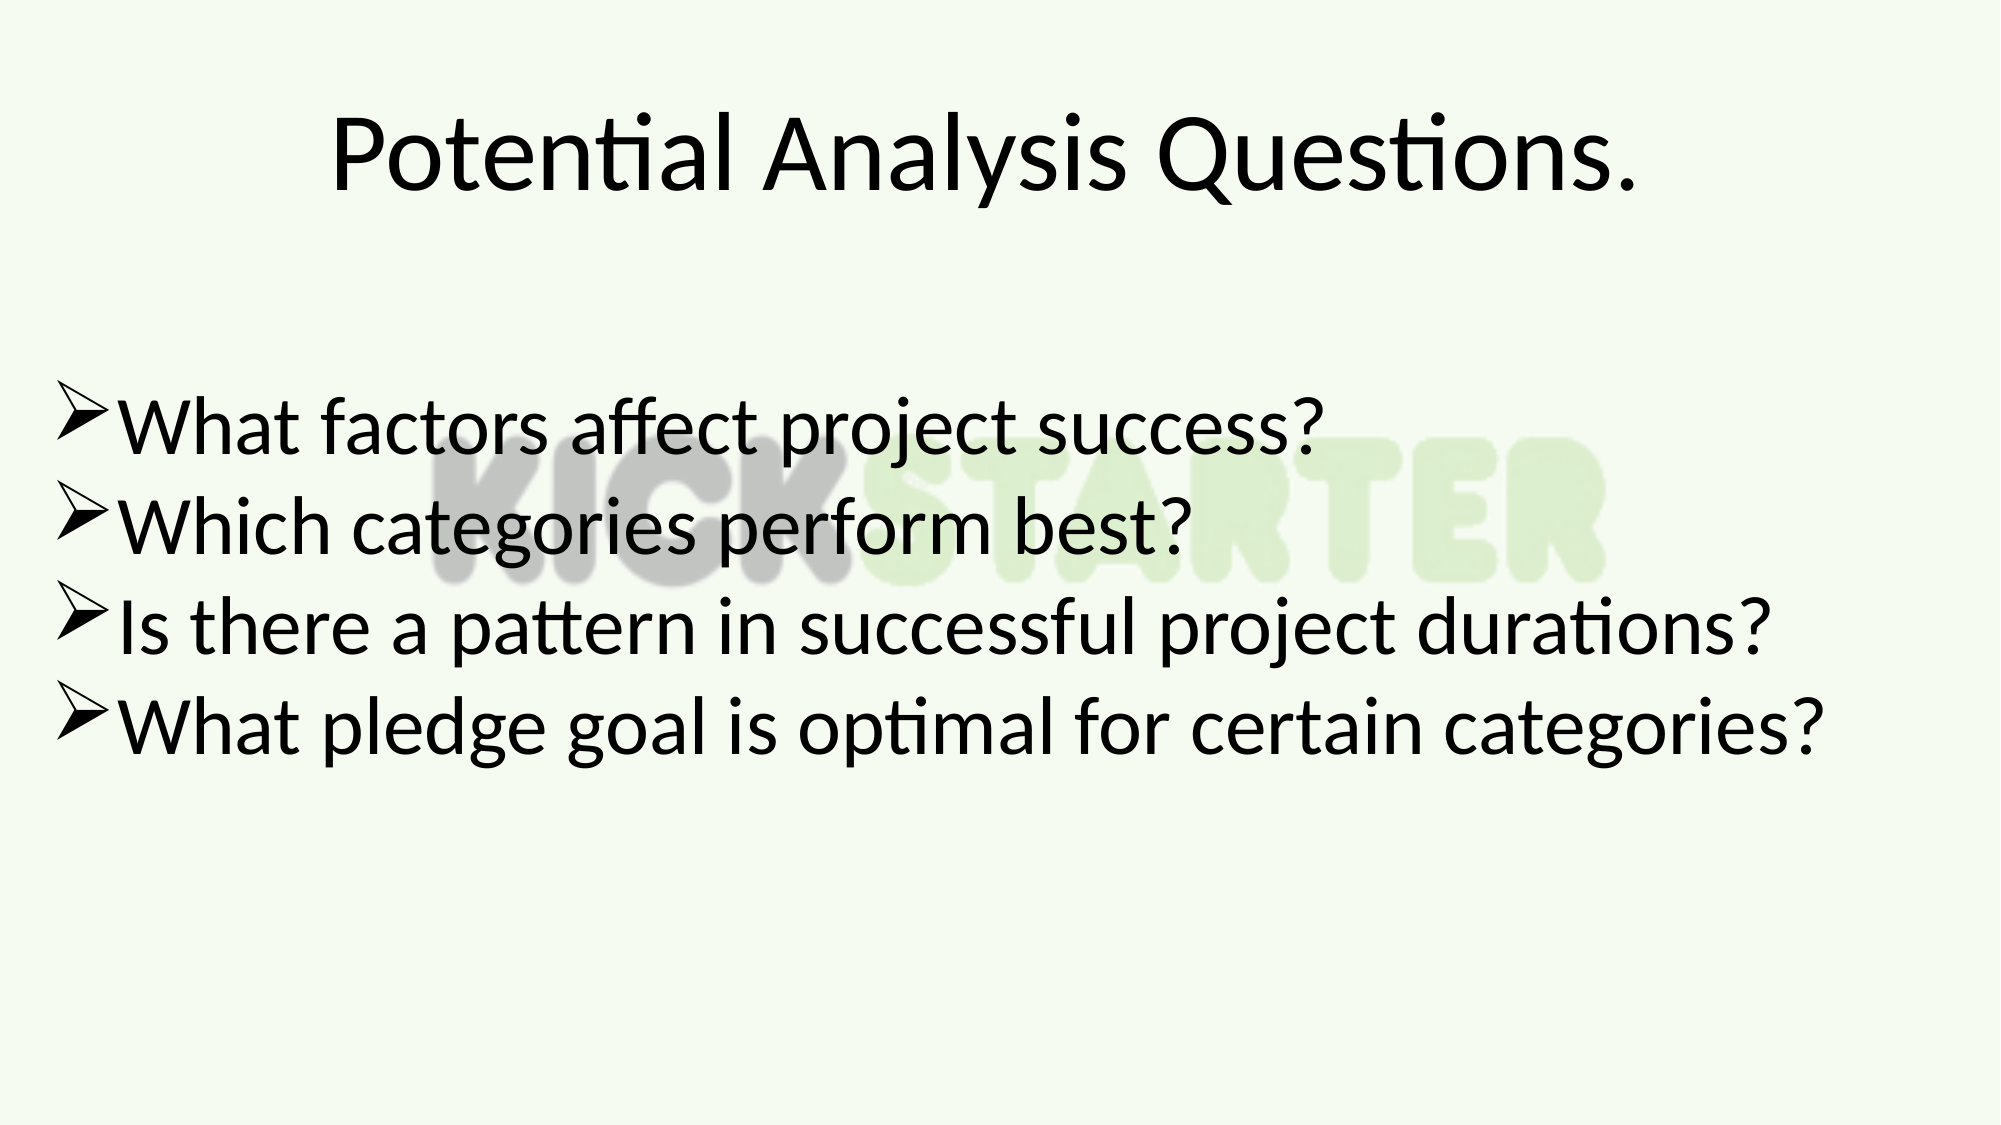

Potential Analysis Questions.
What factors affect project success?
Which categories perform best?
Is there a pattern in successful project durations?
What pledge goal is optimal for certain categories?